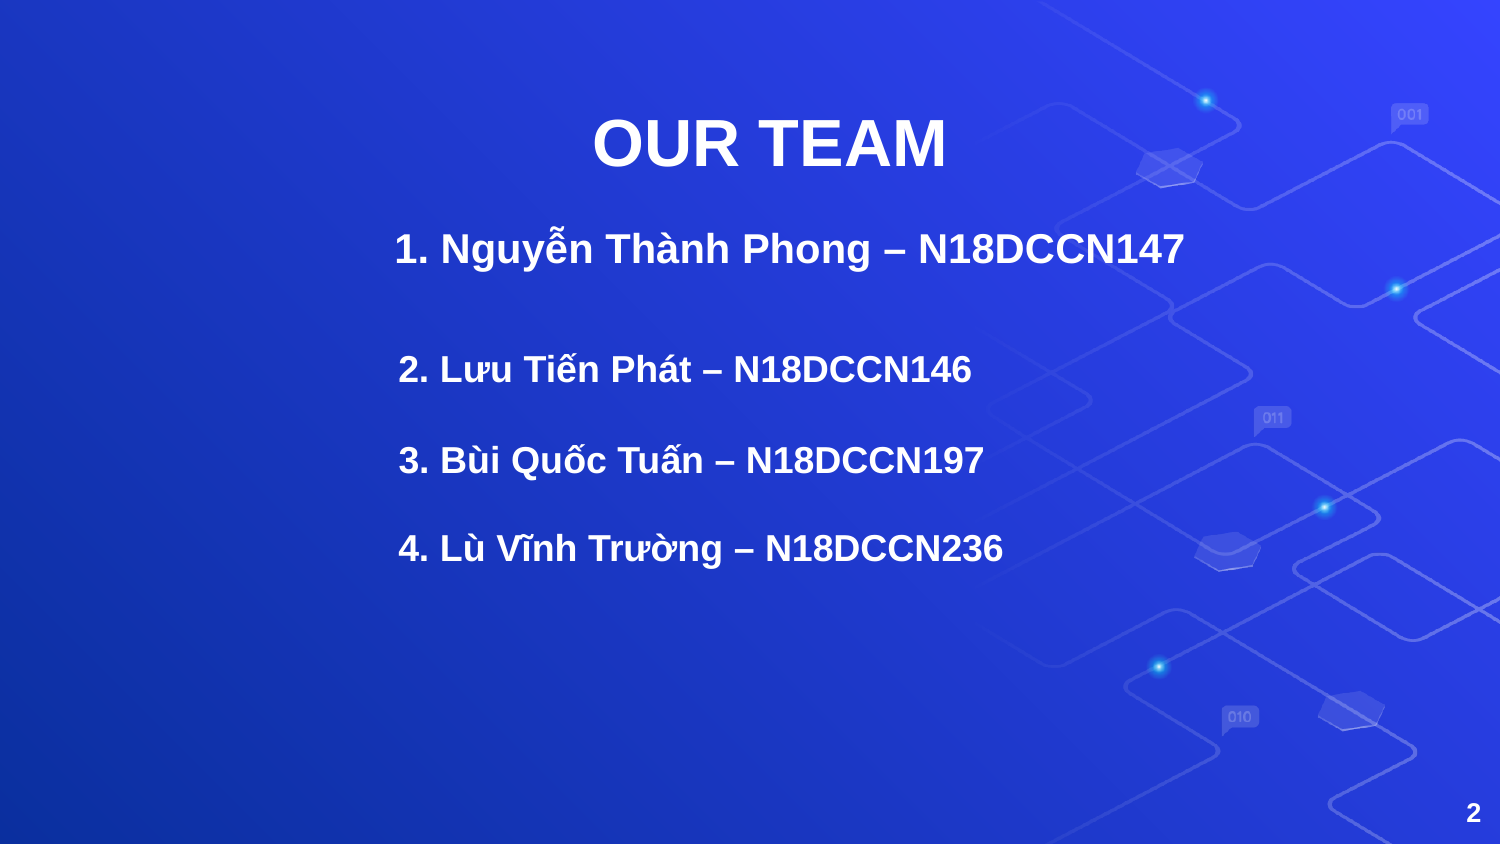

# OUR TEAM
1. Nguyễn Thành Phong – N18DCCN147

2. Lưu Tiến Phát – N18DCCN146
3. Bùi Quốc Tuấn – N18DCCN197

4. Lù Vĩnh Trường – N18DCCN236
2